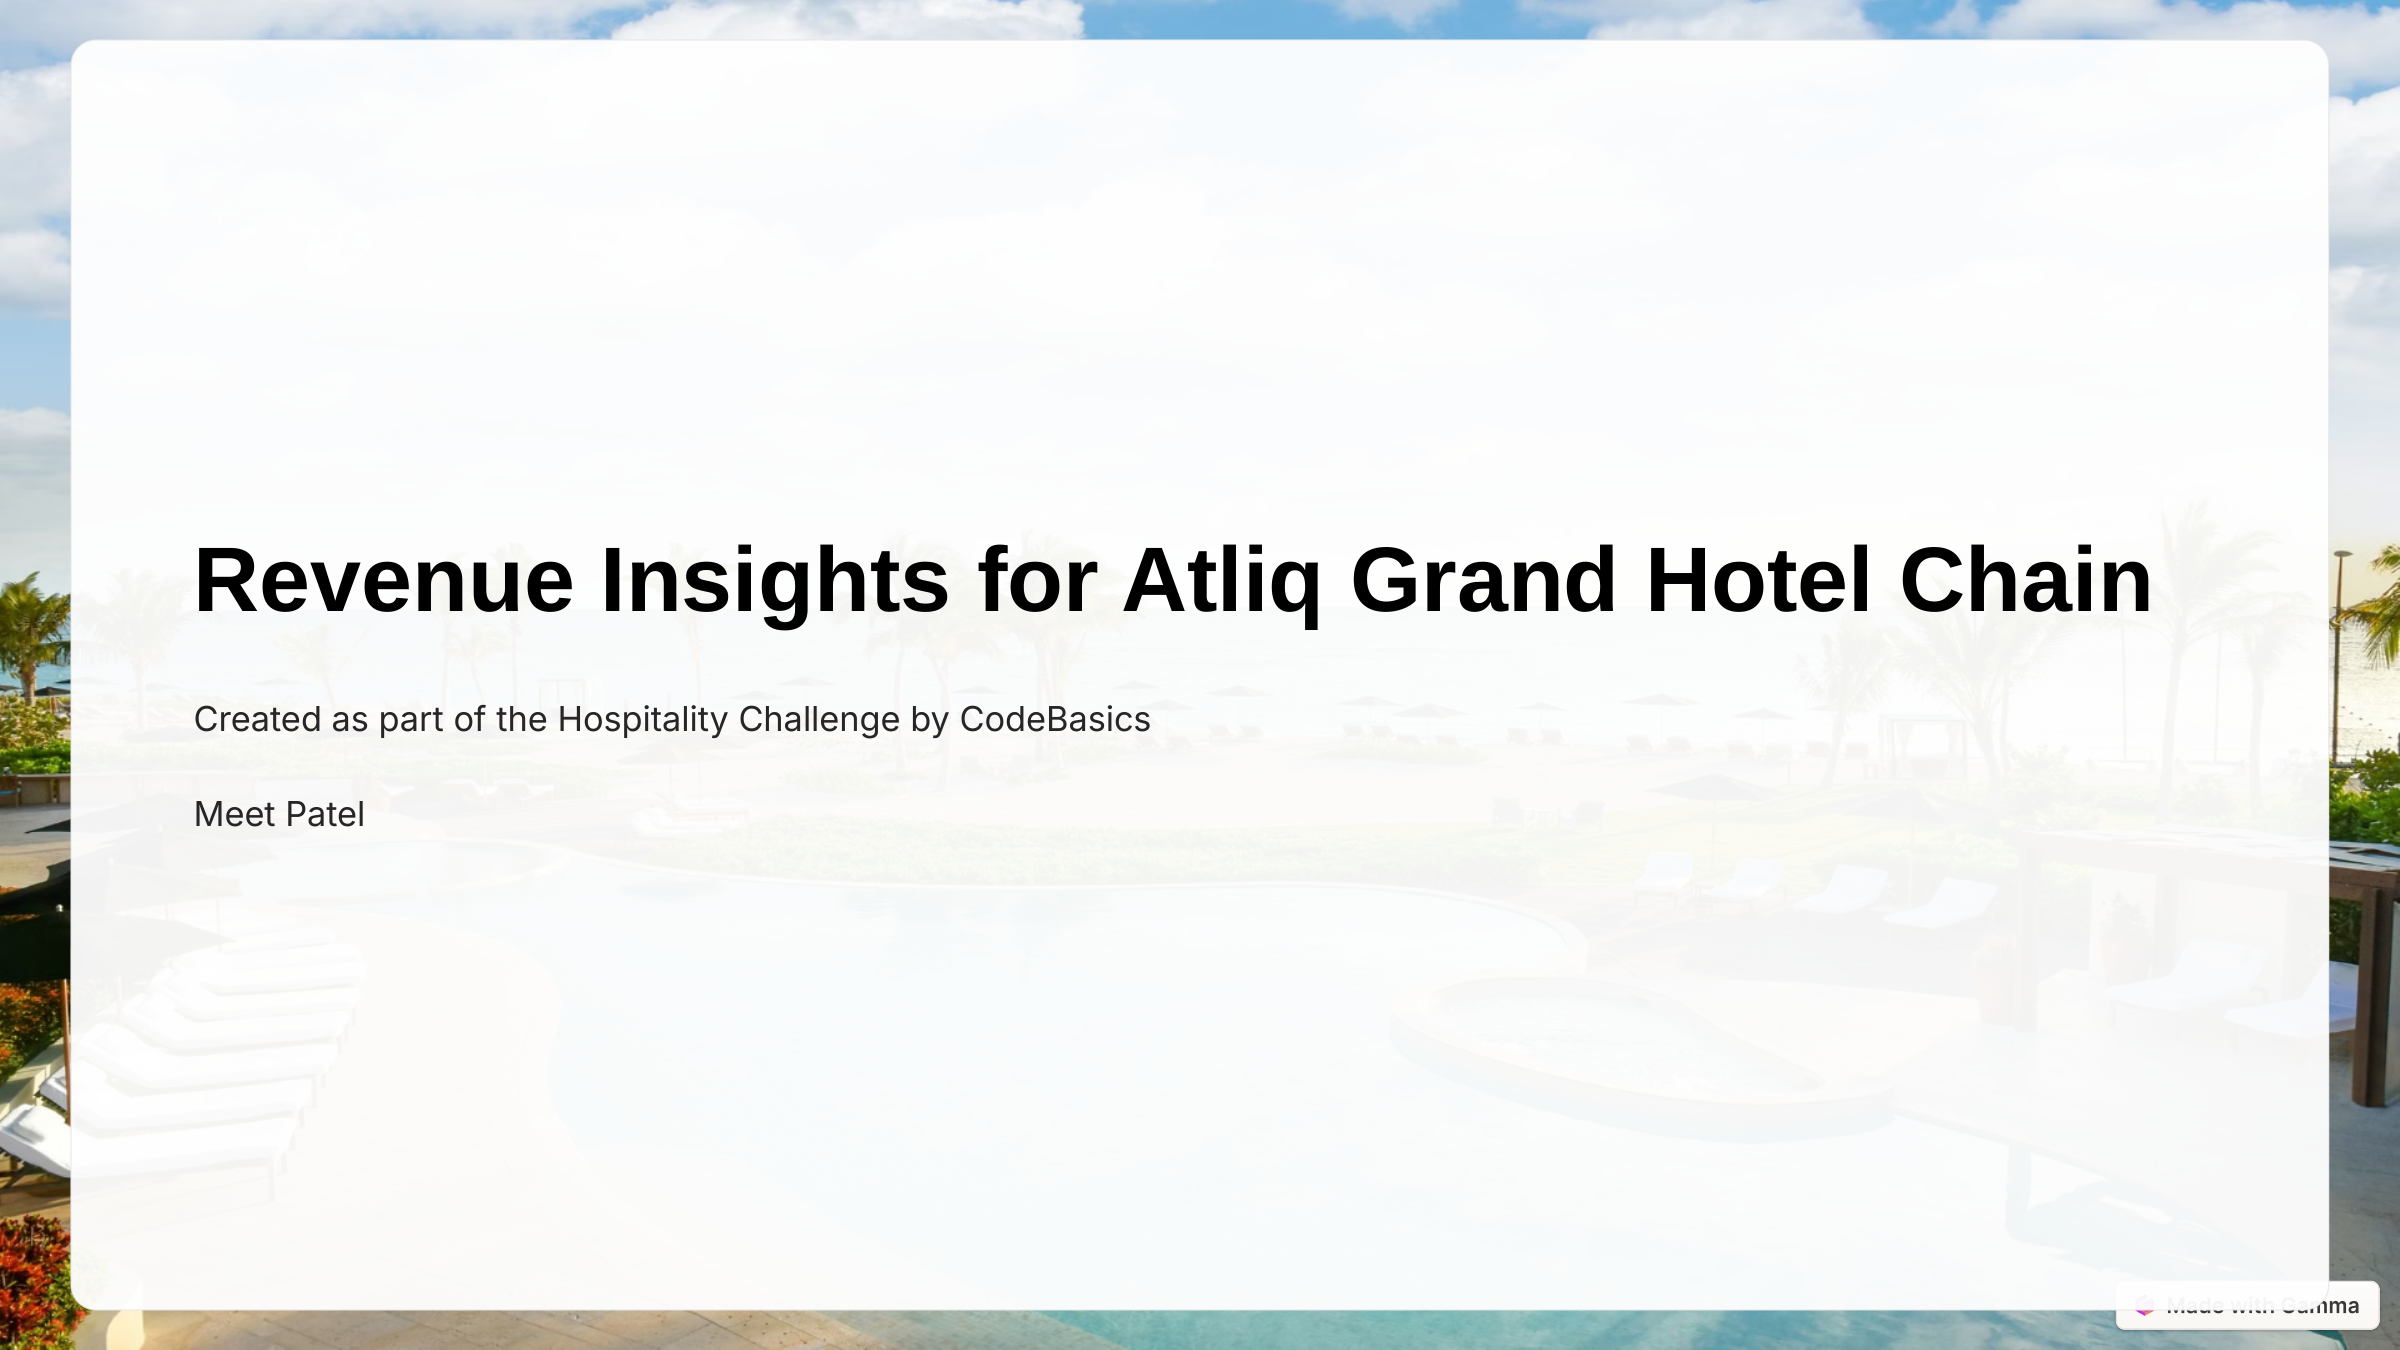

Revenue Insights for Atliq Grand Hotel Chain
Created as part of the Hospitality Challenge by CodeBasics
Meet Patel